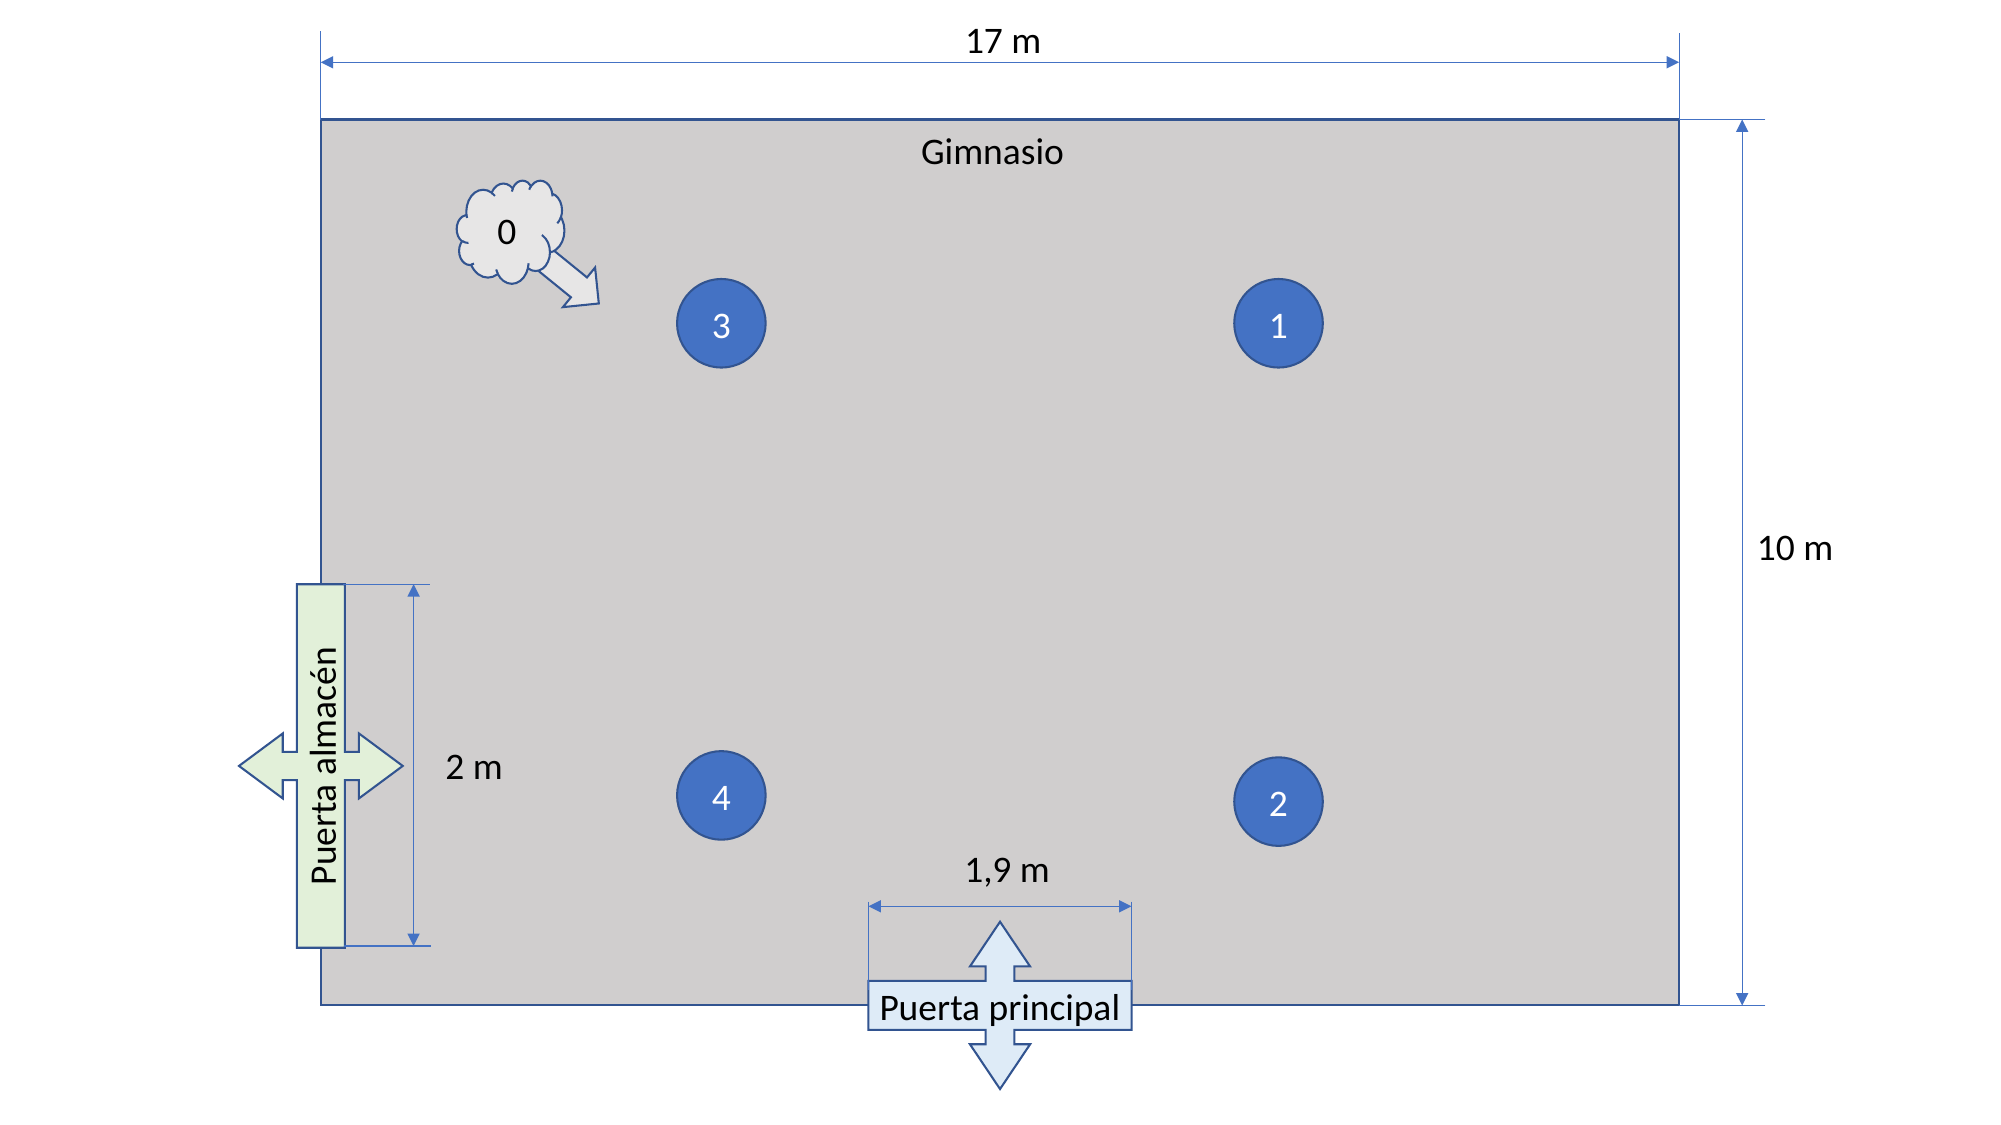

17 m
Gimnasio
0

3
1
10 m
Puerta almacén
2 m
4
2
 1,9 m
Puerta principal